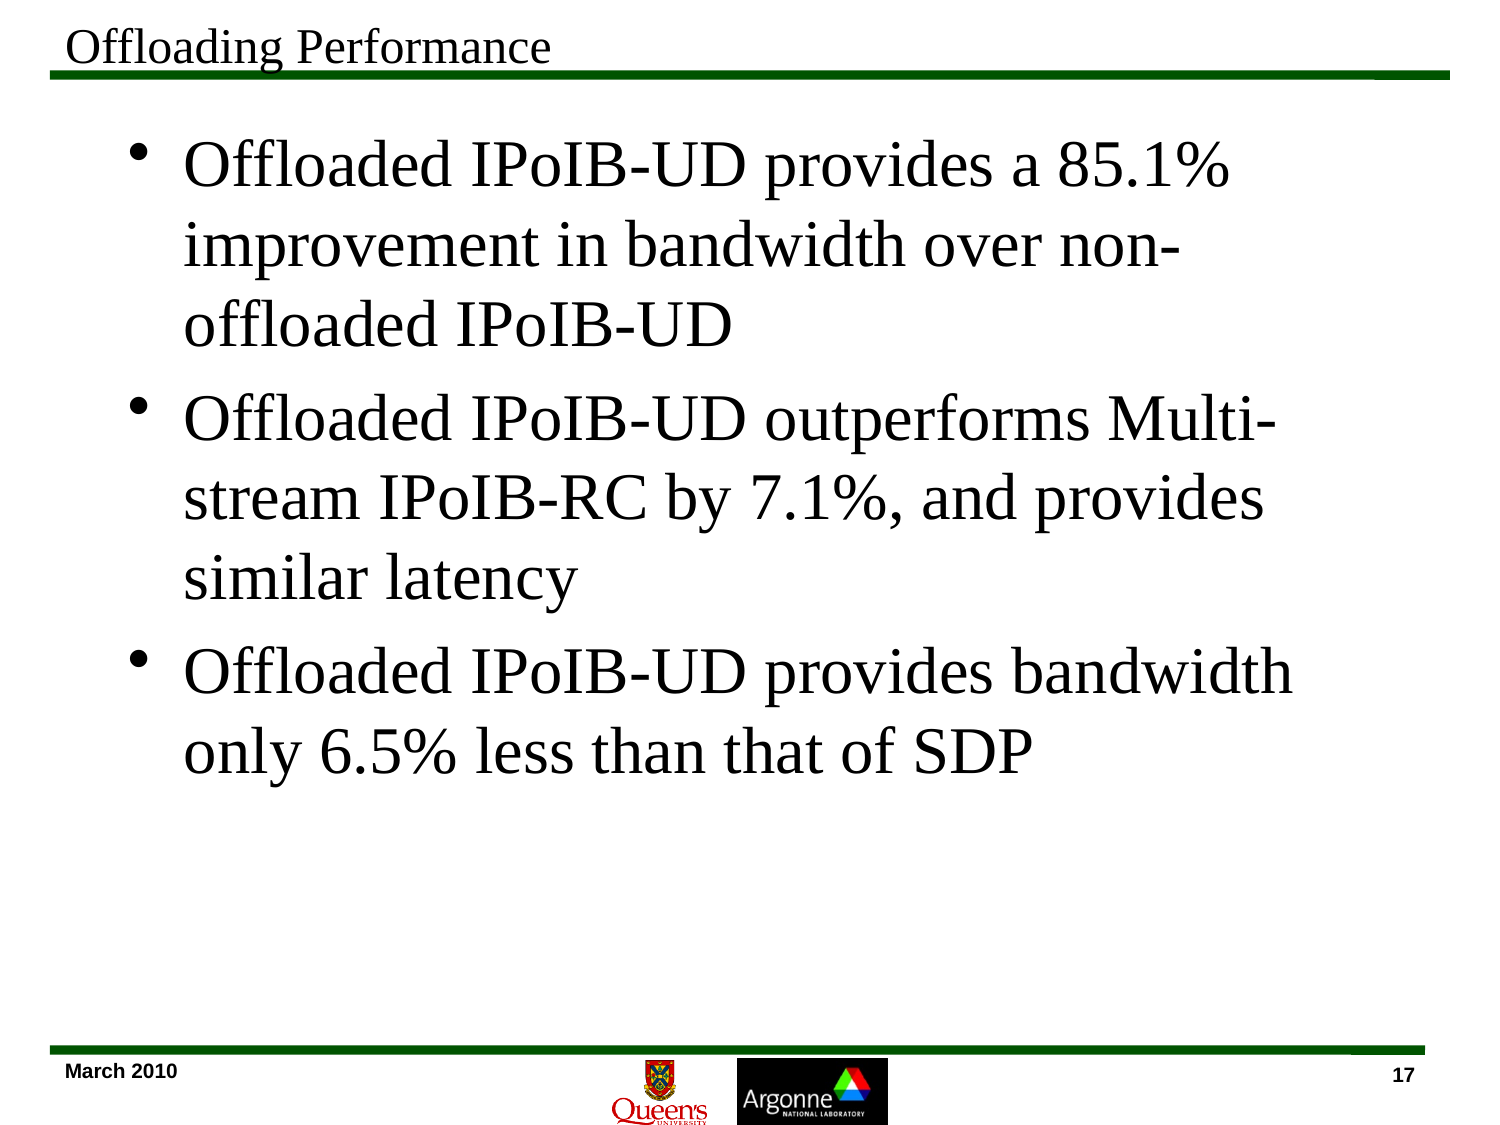

# Offloading Performance
Offloaded IPoIB-UD provides a 85.1% improvement in bandwidth over non-offloaded IPoIB-UD
Offloaded IPoIB-UD outperforms Multi-stream IPoIB-RC by 7.1%, and provides similar latency
Offloaded IPoIB-UD provides bandwidth only 6.5% less than that of SDP